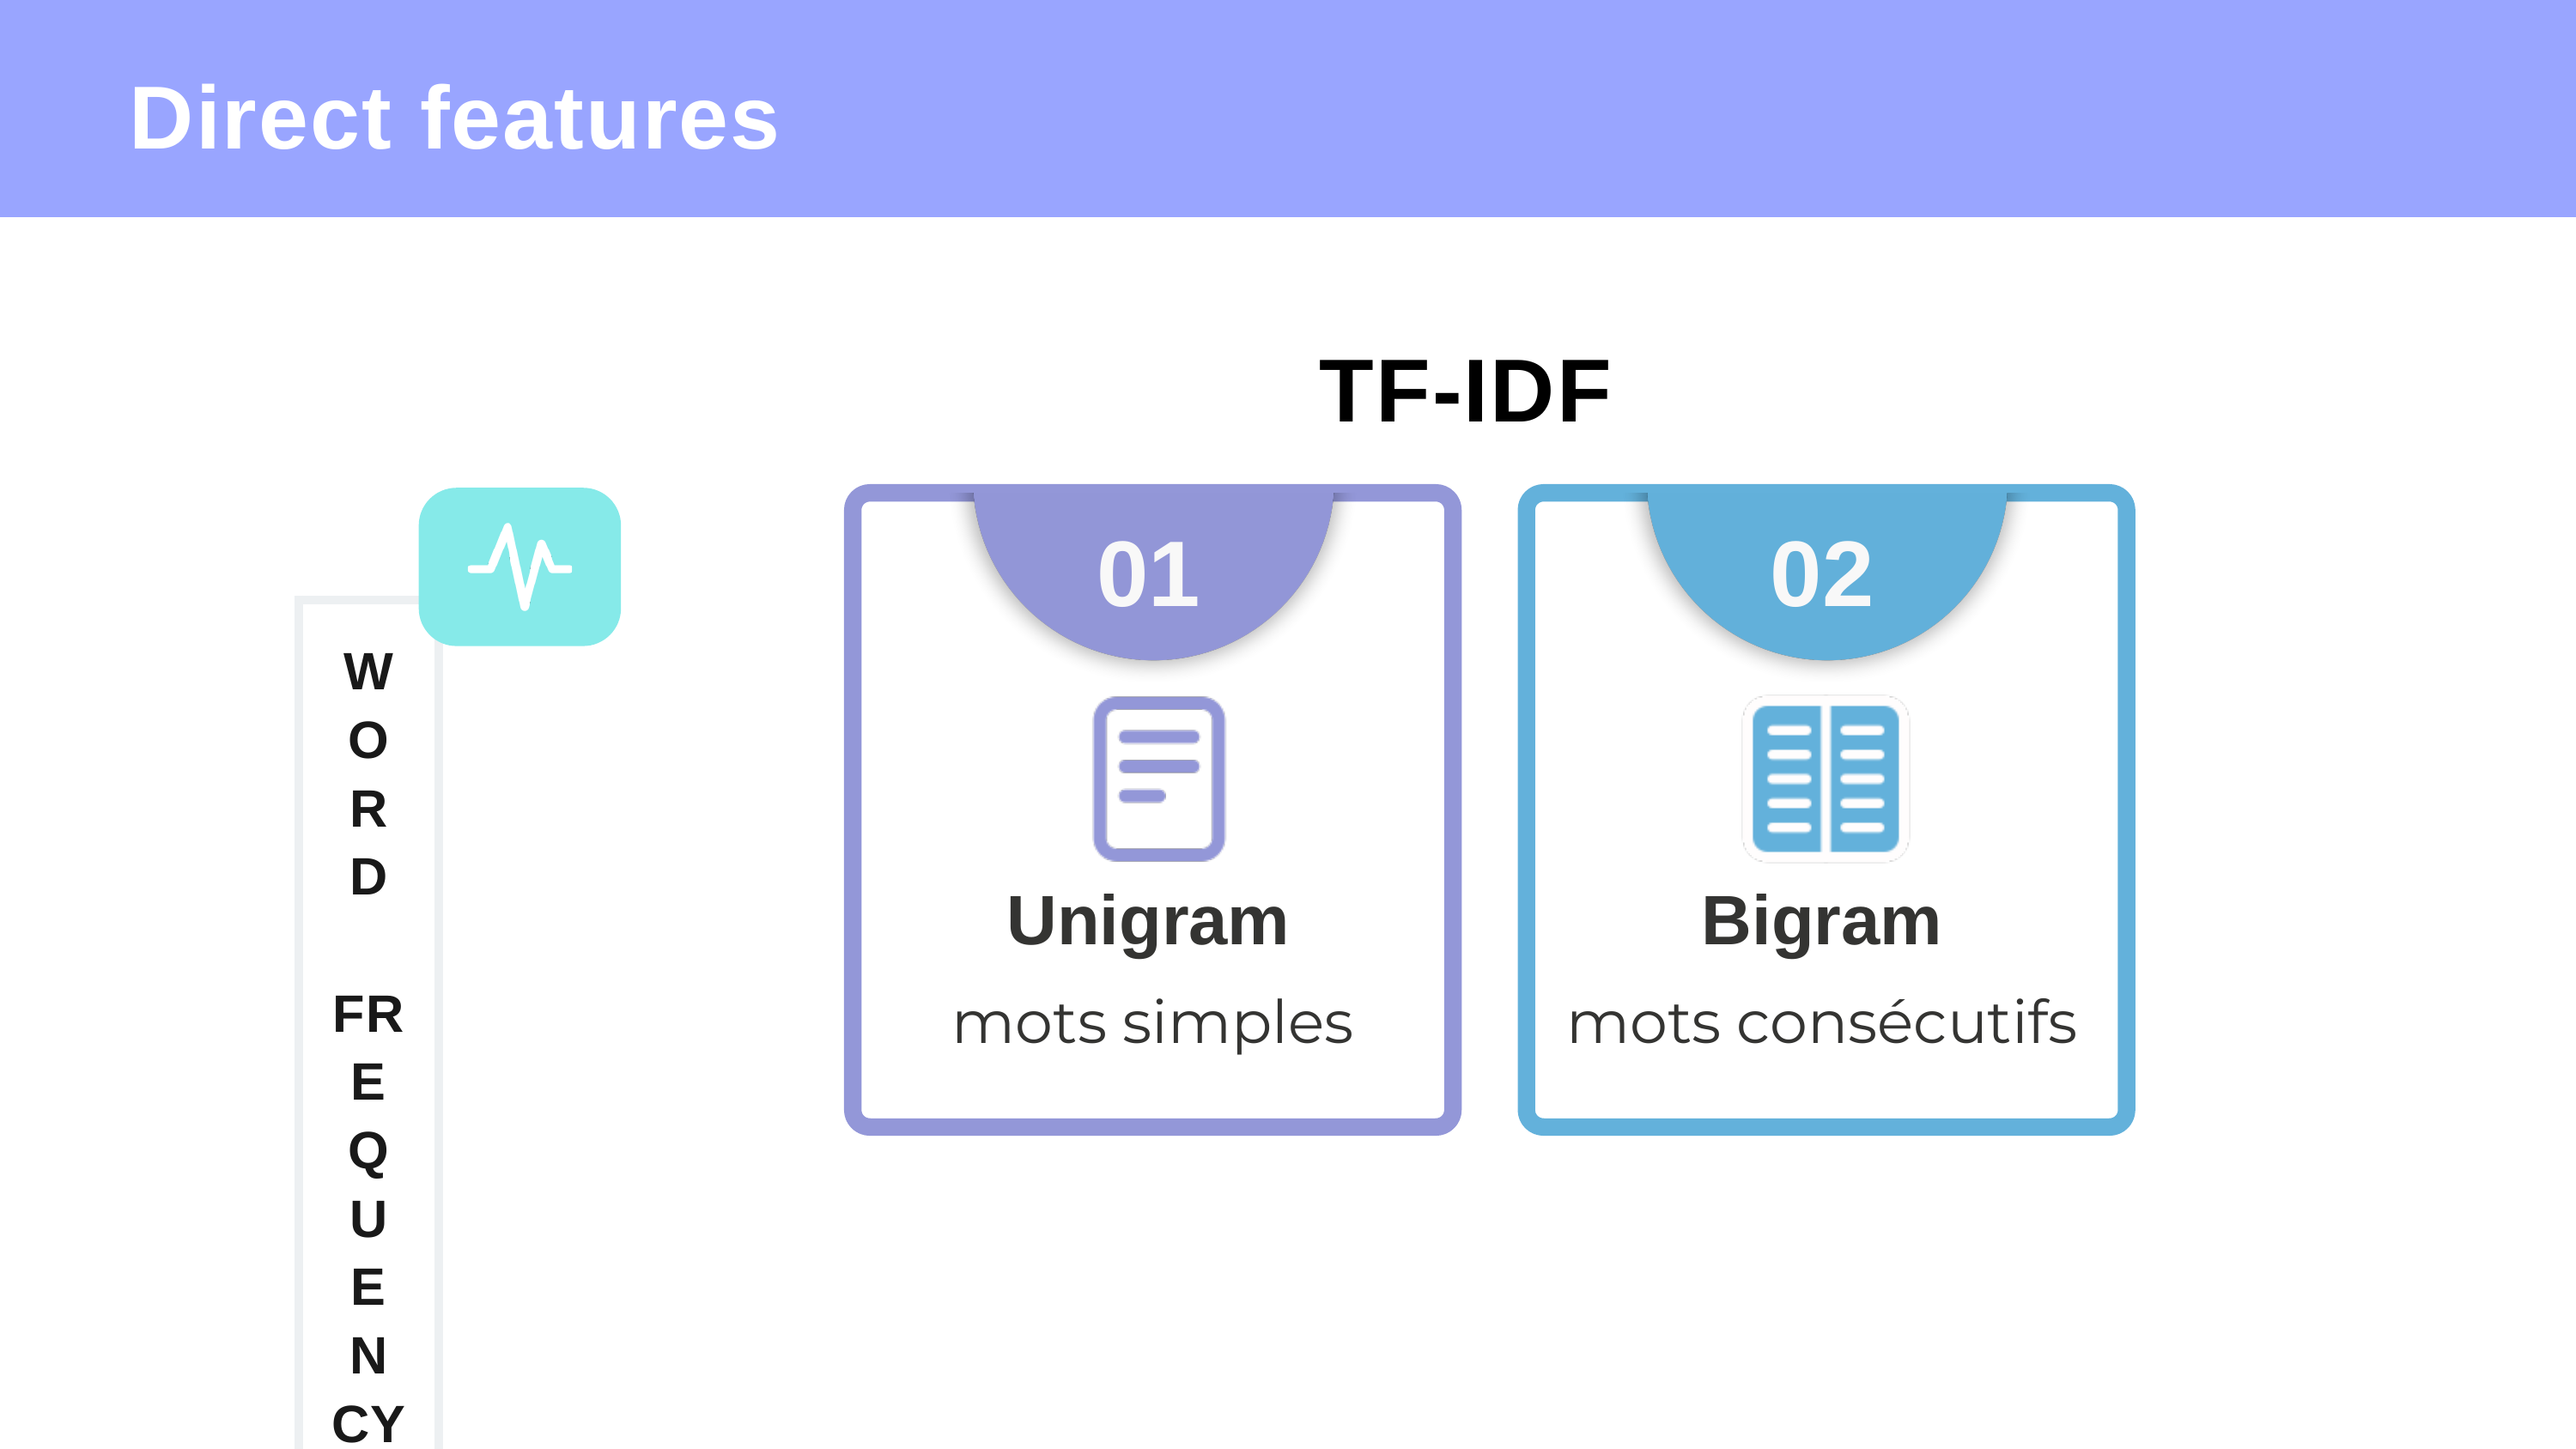

Direct features
TF-IDF

01
02

| WORD FREQUENCY |
| --- |
| WORD FREQUENCY |

Unigram
Bigram
mots simples
mots consécutifs